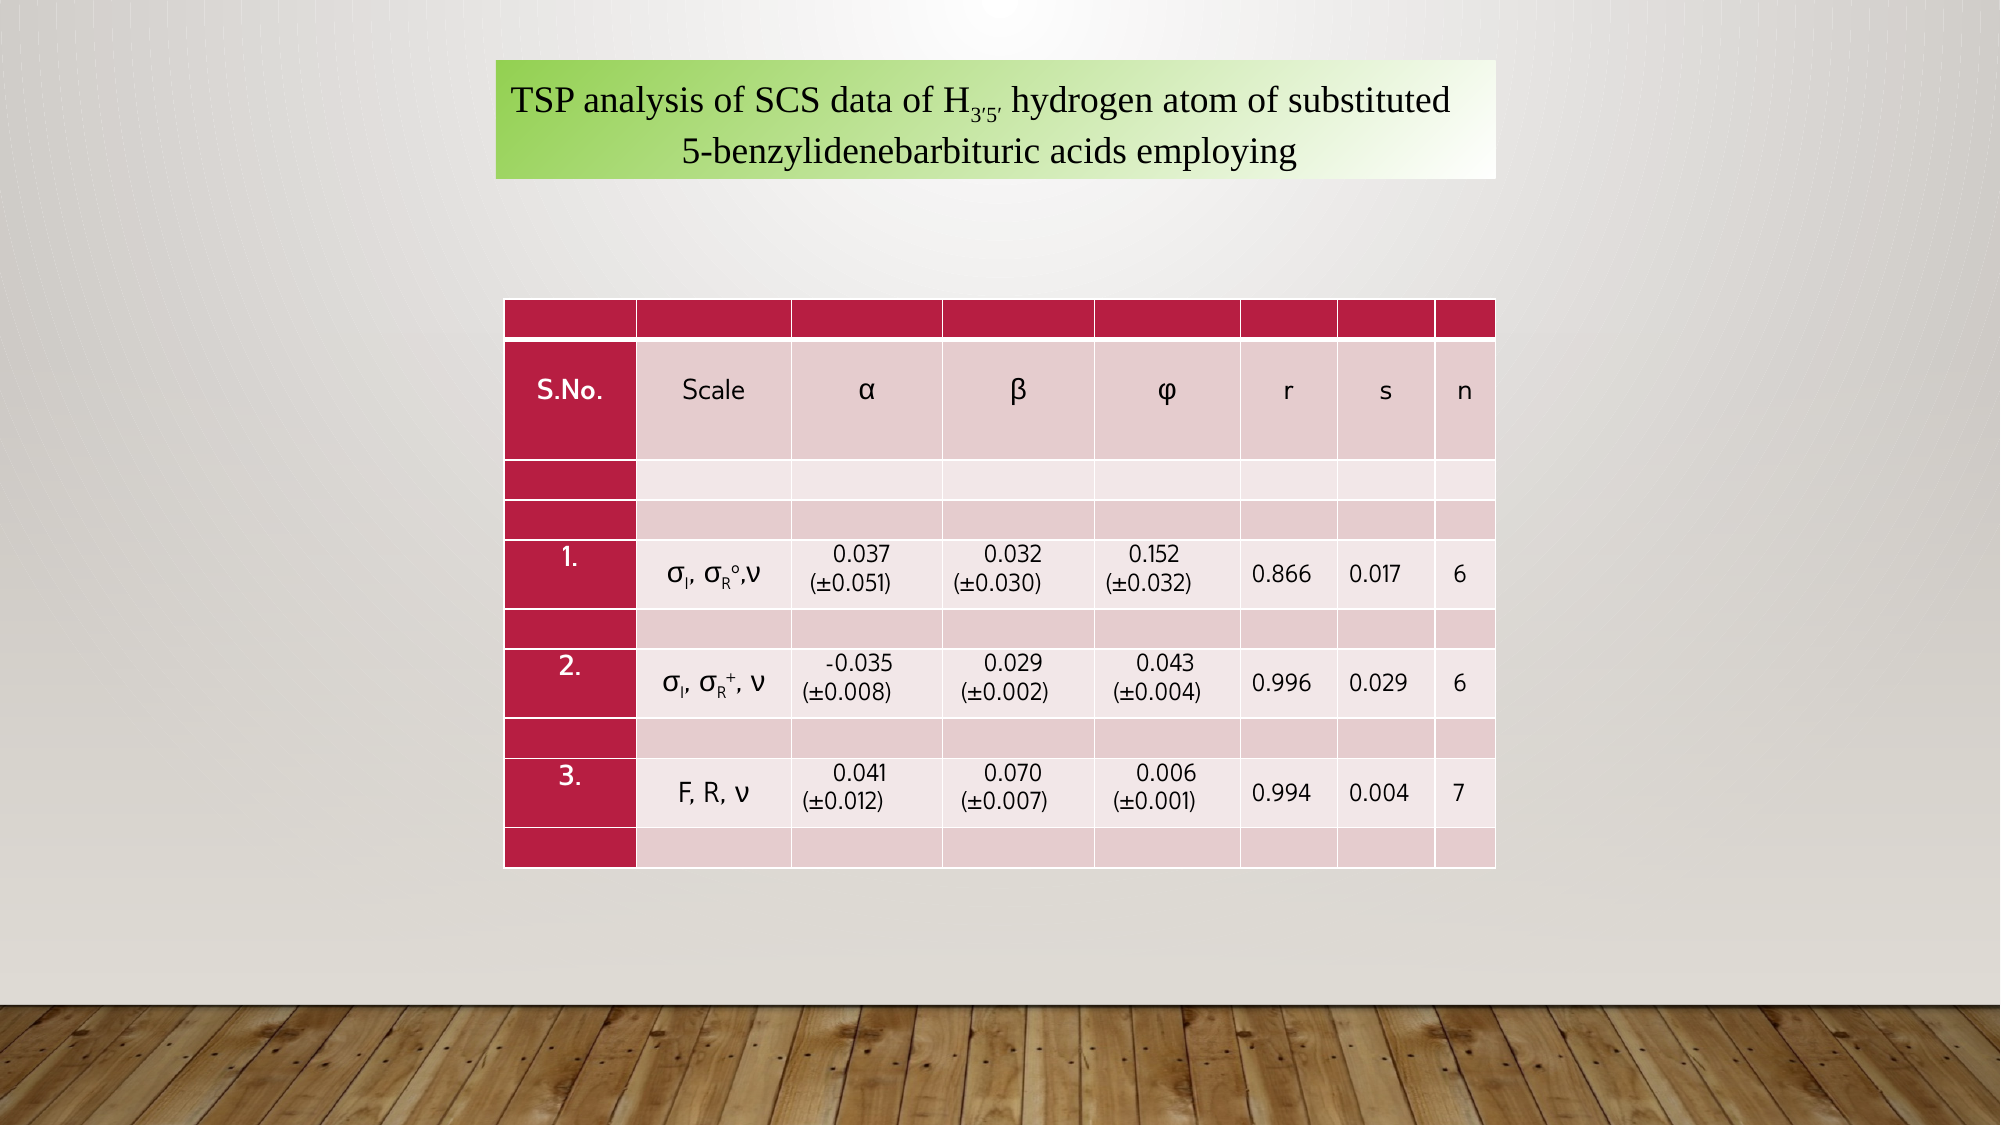

TSP analysis of SCS data of H3′5′ hydrogen atom of substituted
                  5-benzylidenebarbituric acids employing
|  |  |  |  |  |  |  |  |
| --- | --- | --- | --- | --- | --- | --- | --- |
| S.No. | Scale | α | β | φ | r | s | n |
|  |  |  |  |  |  |  |  |
|  |  |  |  |  |  |  |  |
| 1. | σI, σRo,ν | 0.037 (±0.051) | 0.032 (±0.030) | 0.152 (±0.032) | 0.866 | 0.017 | 6 |
|  |  |  |  |  |  |  |  |
| 2. | σI, σR+, ν | -0.035 (±0.008) | 0.029 (±0.002) | 0.043 (±0.004) | 0.996 | 0.029 | 6 |
|  |  |  |  |  |  |  |  |
| 3. | F, R, ν | 0.041 (±0.012) | 0.070 (±0.007) | 0.006 (±0.001) | 0.994 | 0.004 | 7 |
|  |  |  |  |  |  |  |  |